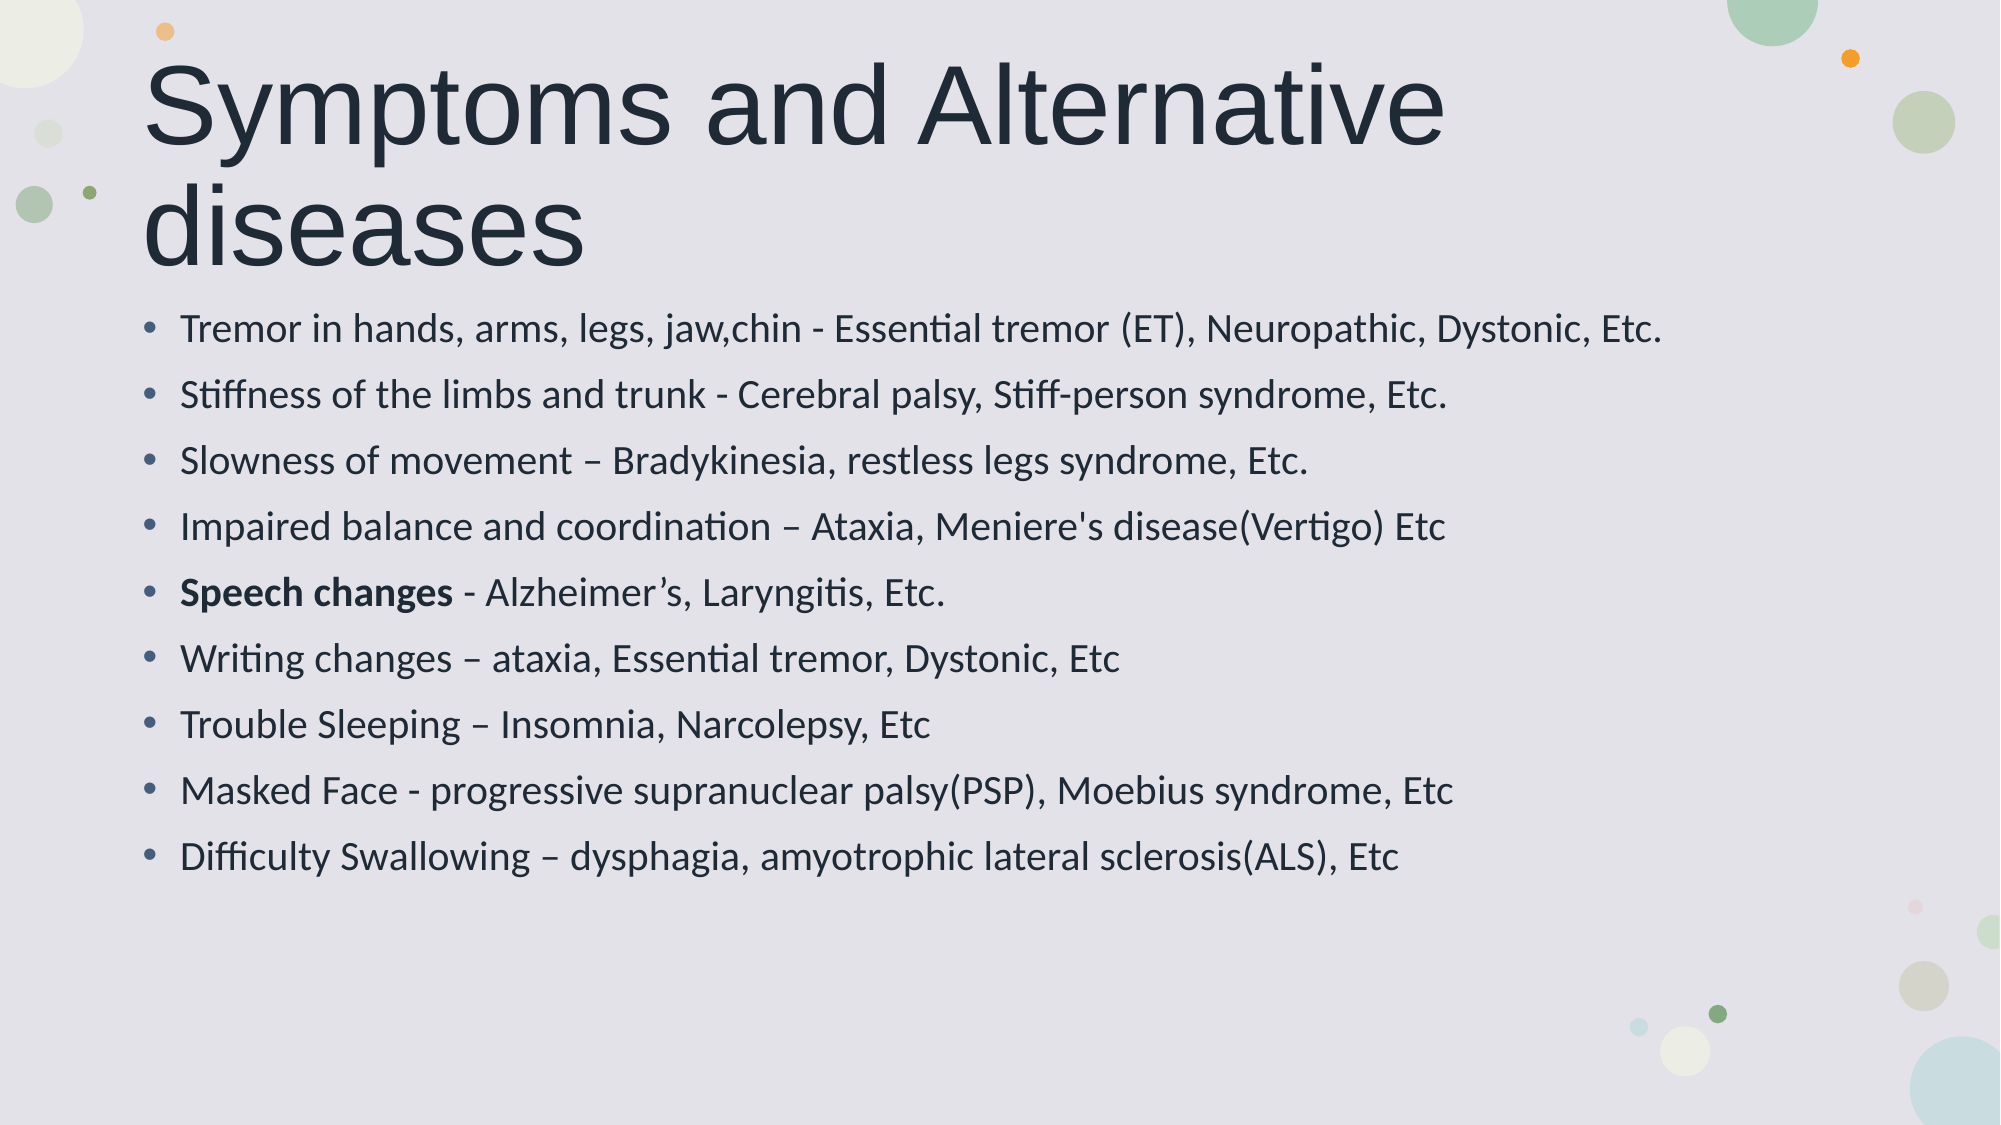

# Symptoms and Alternative diseases
Tremor in hands, arms, legs, jaw,chin - Essential tremor (ET), Neuropathic, Dystonic, Etc.
Stiffness of the limbs and trunk - Cerebral palsy, Stiff-person syndrome, Etc.
Slowness of movement – Bradykinesia, restless legs syndrome, Etc.
Impaired balance and coordination – Ataxia, Meniere's disease(Vertigo) Etc
Speech changes - Alzheimer’s, Laryngitis, Etc.
Writing changes – ataxia, Essential tremor, Dystonic, Etc
Trouble Sleeping – Insomnia, Narcolepsy, Etc
Masked Face - progressive supranuclear palsy(PSP), Moebius syndrome, Etc
Difficulty Swallowing – dysphagia, amyotrophic lateral sclerosis(ALS), Etc